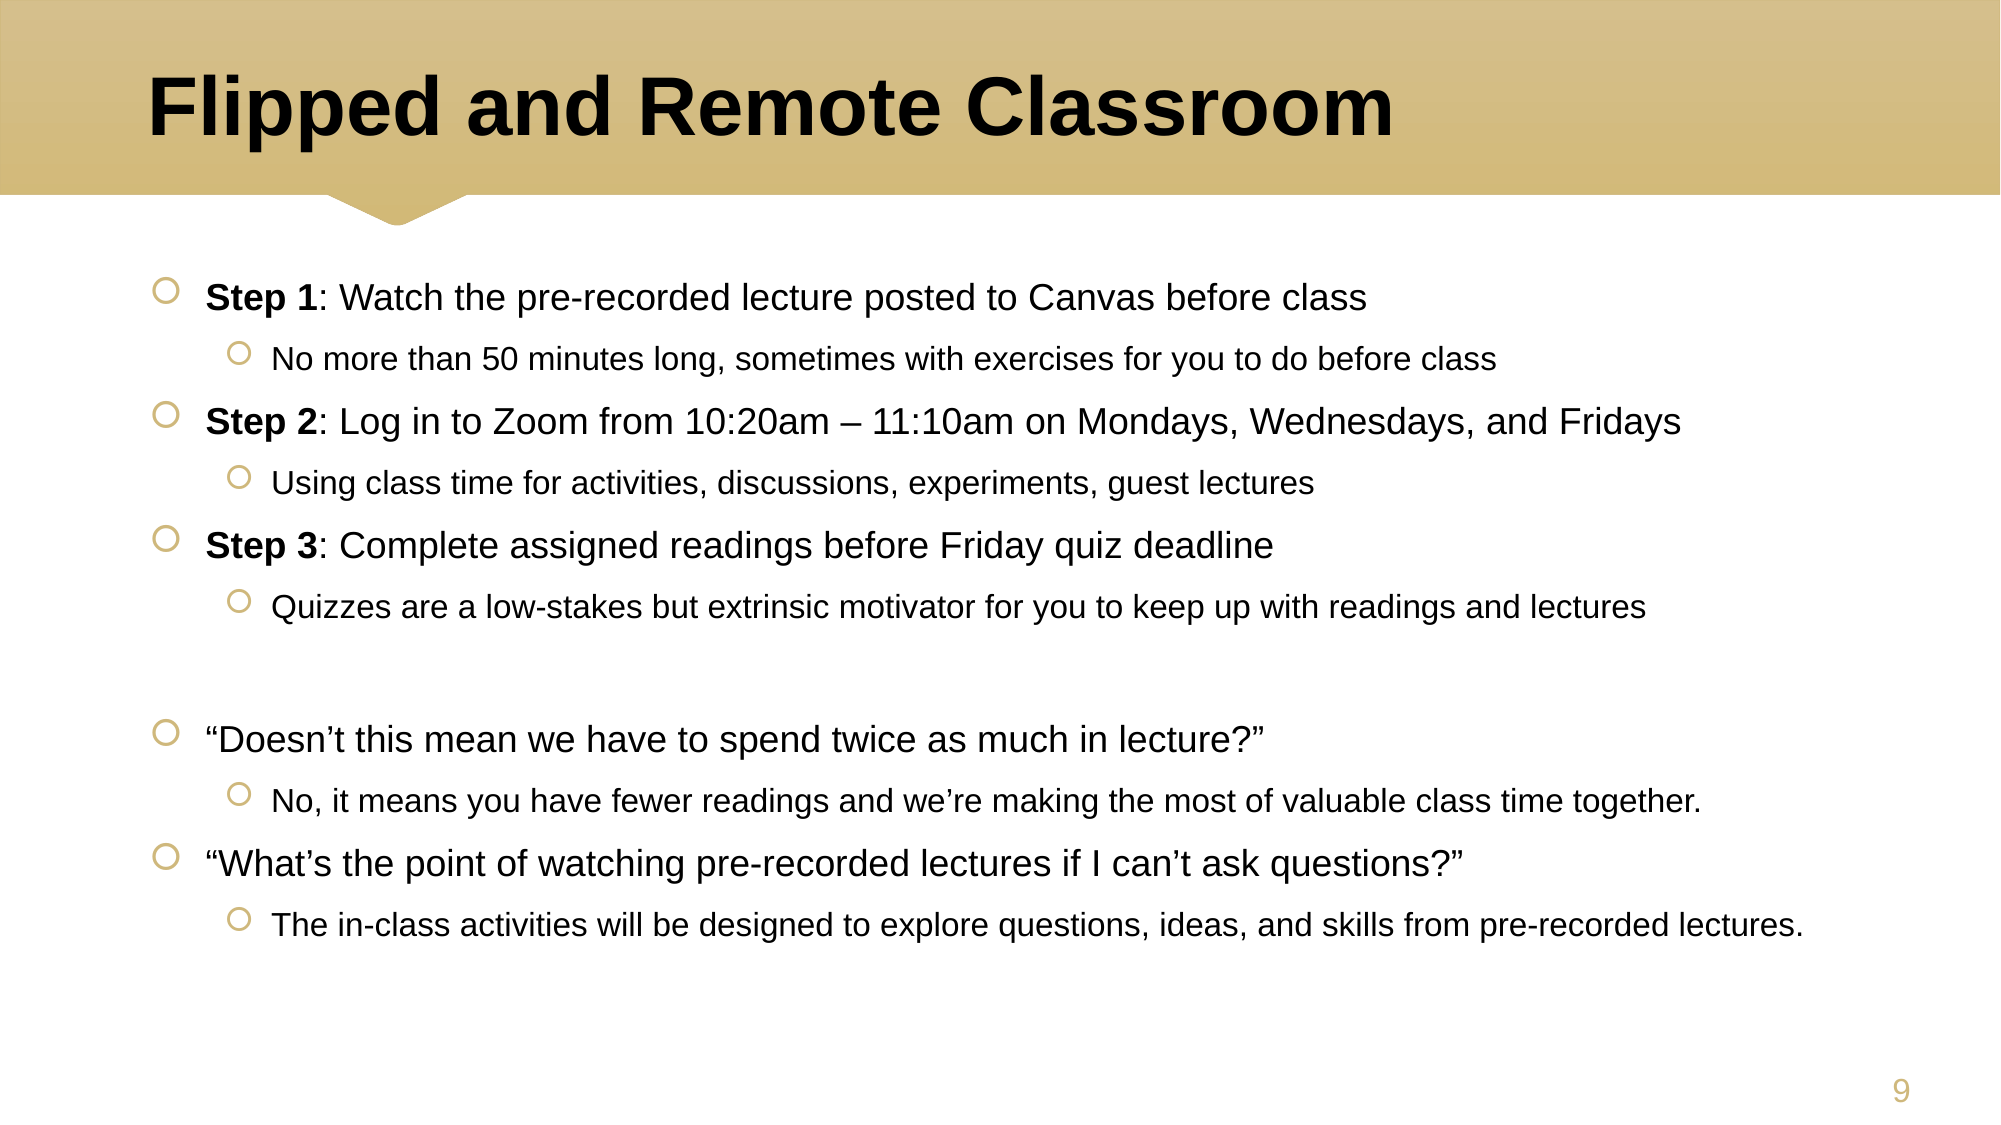

# Flipped and Remote Classroom
Step 1: Watch the pre-recorded lecture posted to Canvas before class
No more than 50 minutes long, sometimes with exercises for you to do before class
Step 2: Log in to Zoom from 10:20am – 11:10am on Mondays, Wednesdays, and Fridays
Using class time for activities, discussions, experiments, guest lectures
Step 3: Complete assigned readings before Friday quiz deadline
Quizzes are a low-stakes but extrinsic motivator for you to keep up with readings and lectures

“Doesn’t this mean we have to spend twice as much in lecture?”
No, it means you have fewer readings and we’re making the most of valuable class time together.
“What’s the point of watching pre-recorded lectures if I can’t ask questions?”
The in-class activities will be designed to explore questions, ideas, and skills from pre-recorded lectures.
9